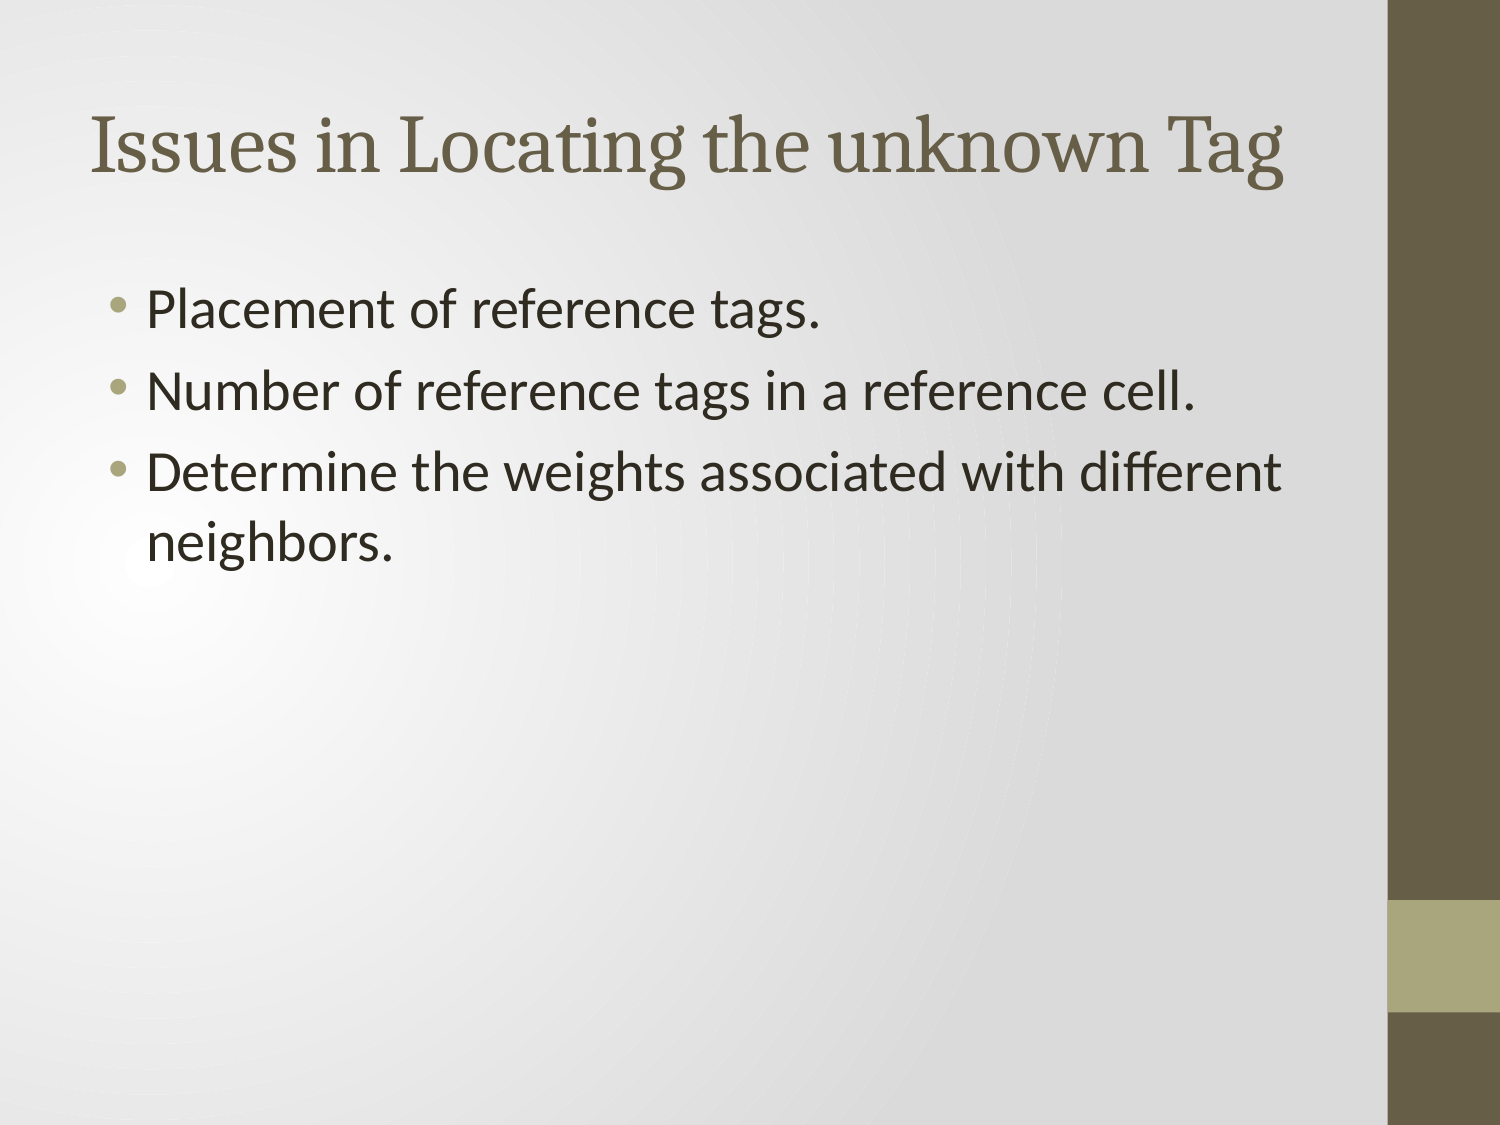

# Issues in Locating the unknown Tag
Placement of reference tags.
Number of reference tags in a reference cell.
Determine the weights associated with different neighbors.